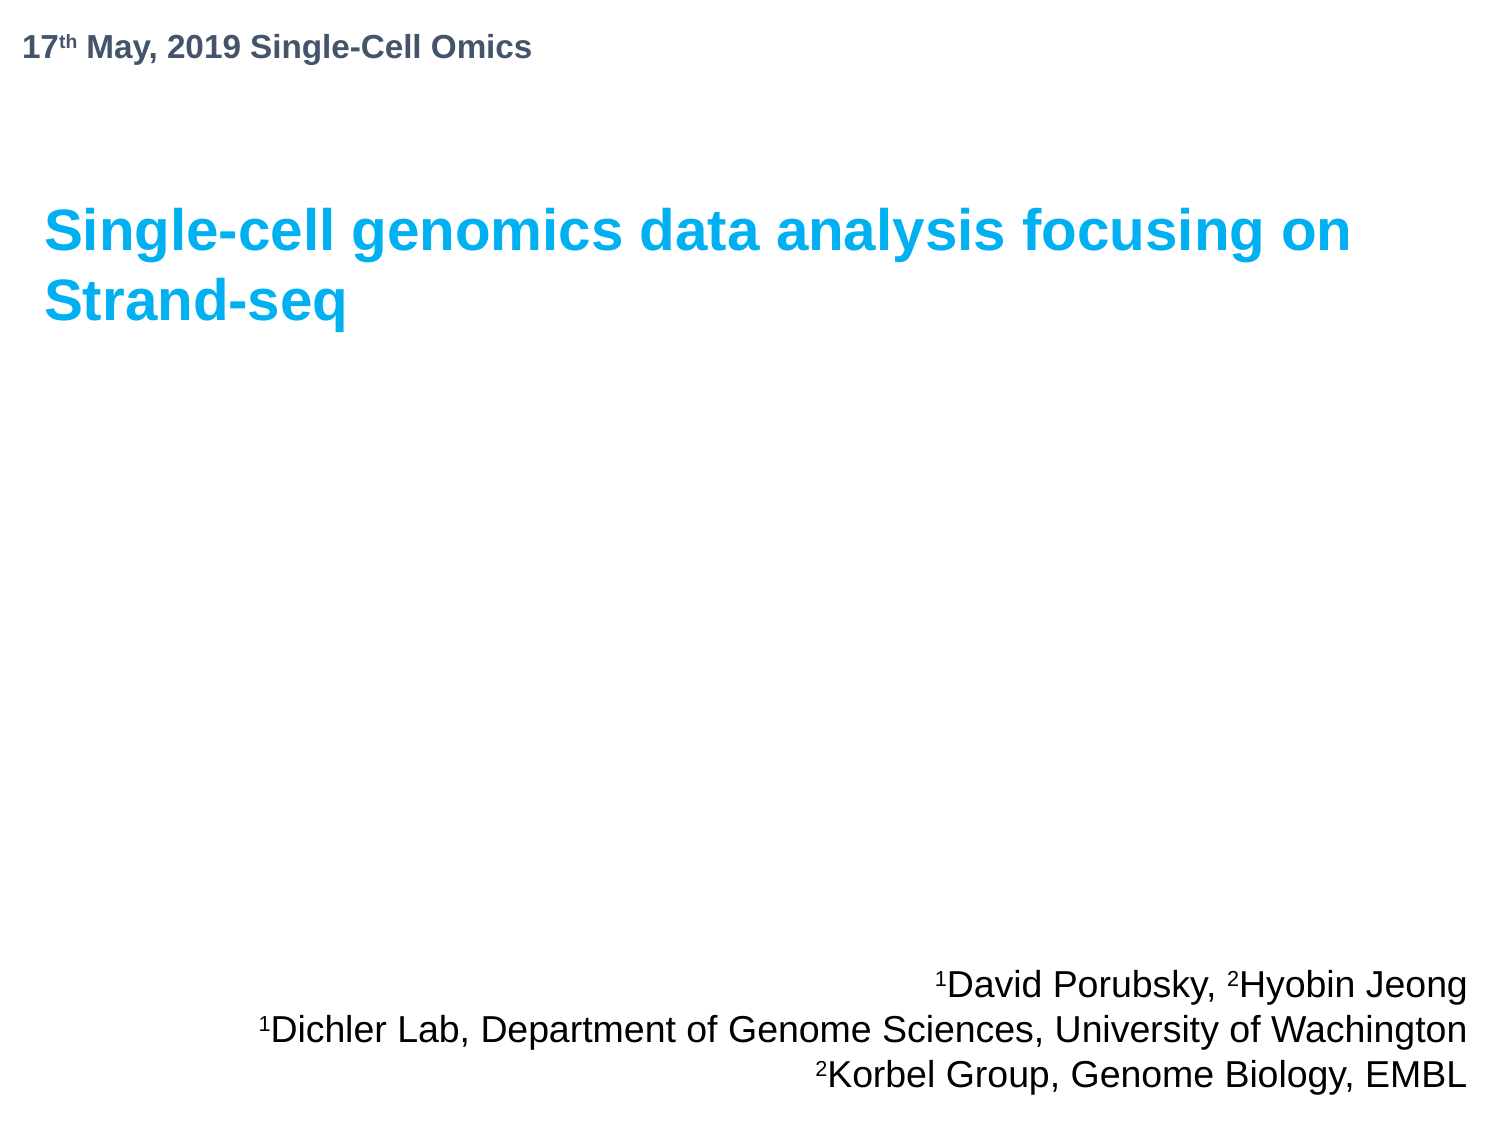

17th May, 2019 Single-Cell Omics
Single-cell genomics data analysis focusing on Strand-seq
1David Porubsky, 2Hyobin Jeong
1Dichler Lab, Department of Genome Sciences, University of Wachington
2Korbel Group, Genome Biology, EMBL